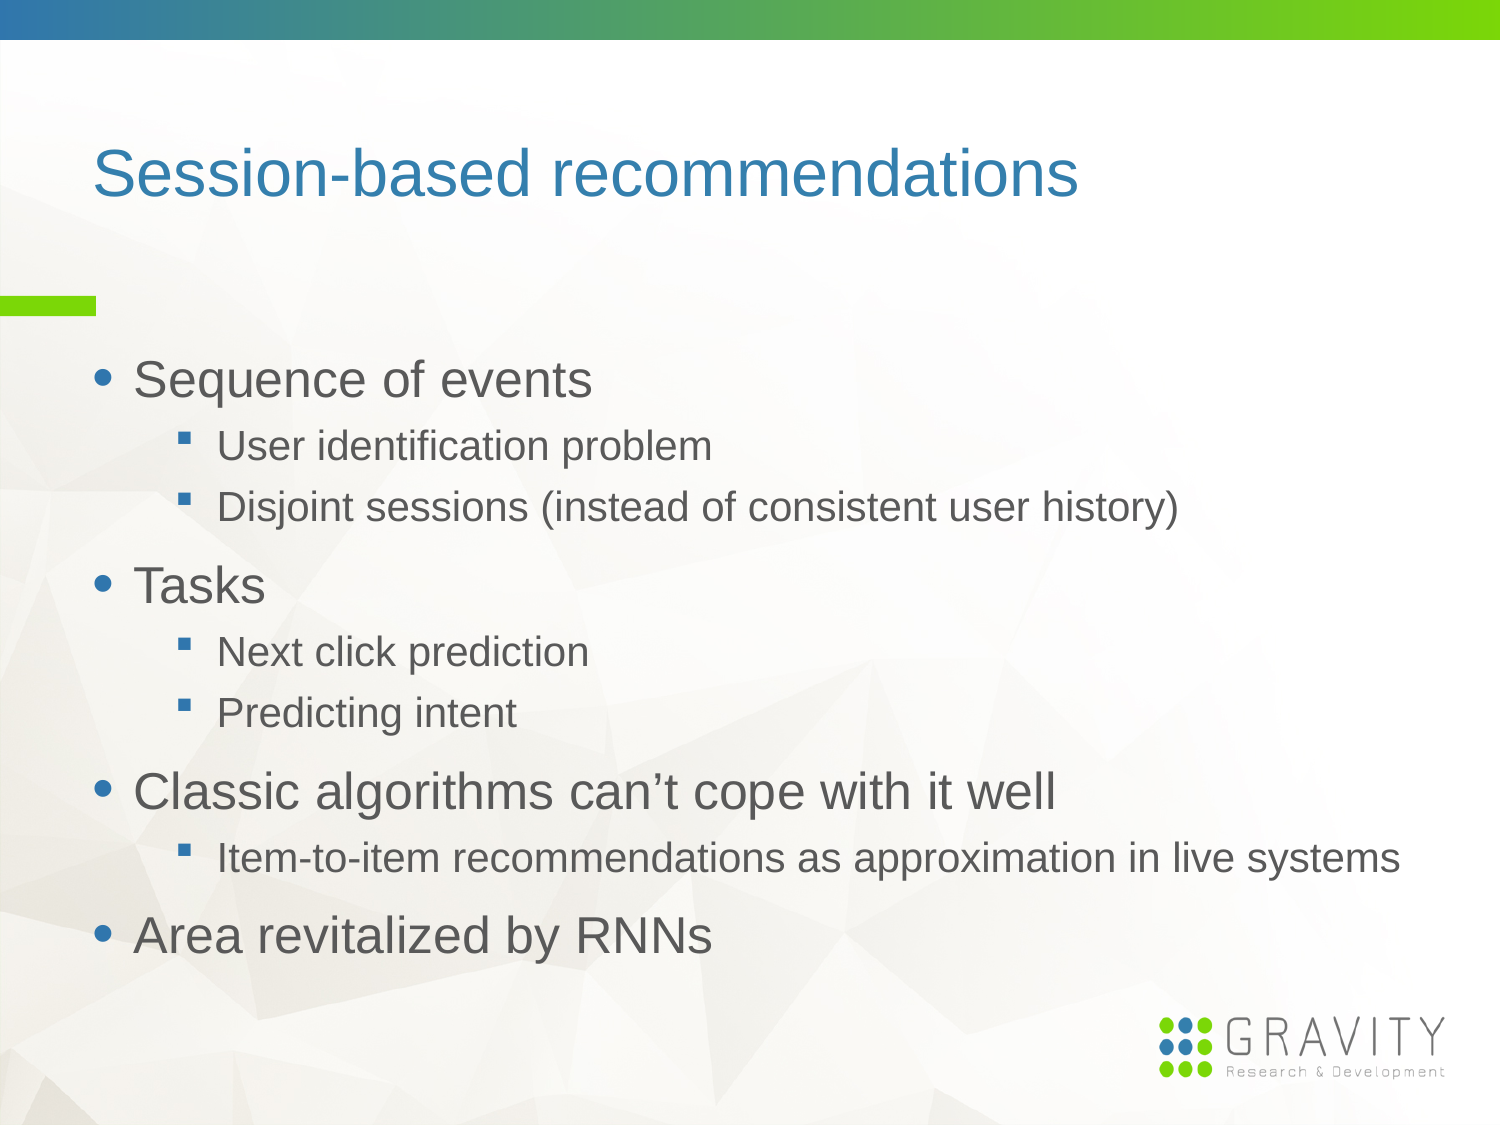

# Session-based recommendations
Sequence of events
User identification problem
Disjoint sessions (instead of consistent user history)
Tasks
Next click prediction
Predicting intent
Classic algorithms can’t cope with it well
Item-to-item recommendations as approximation in live systems
Area revitalized by RNNs